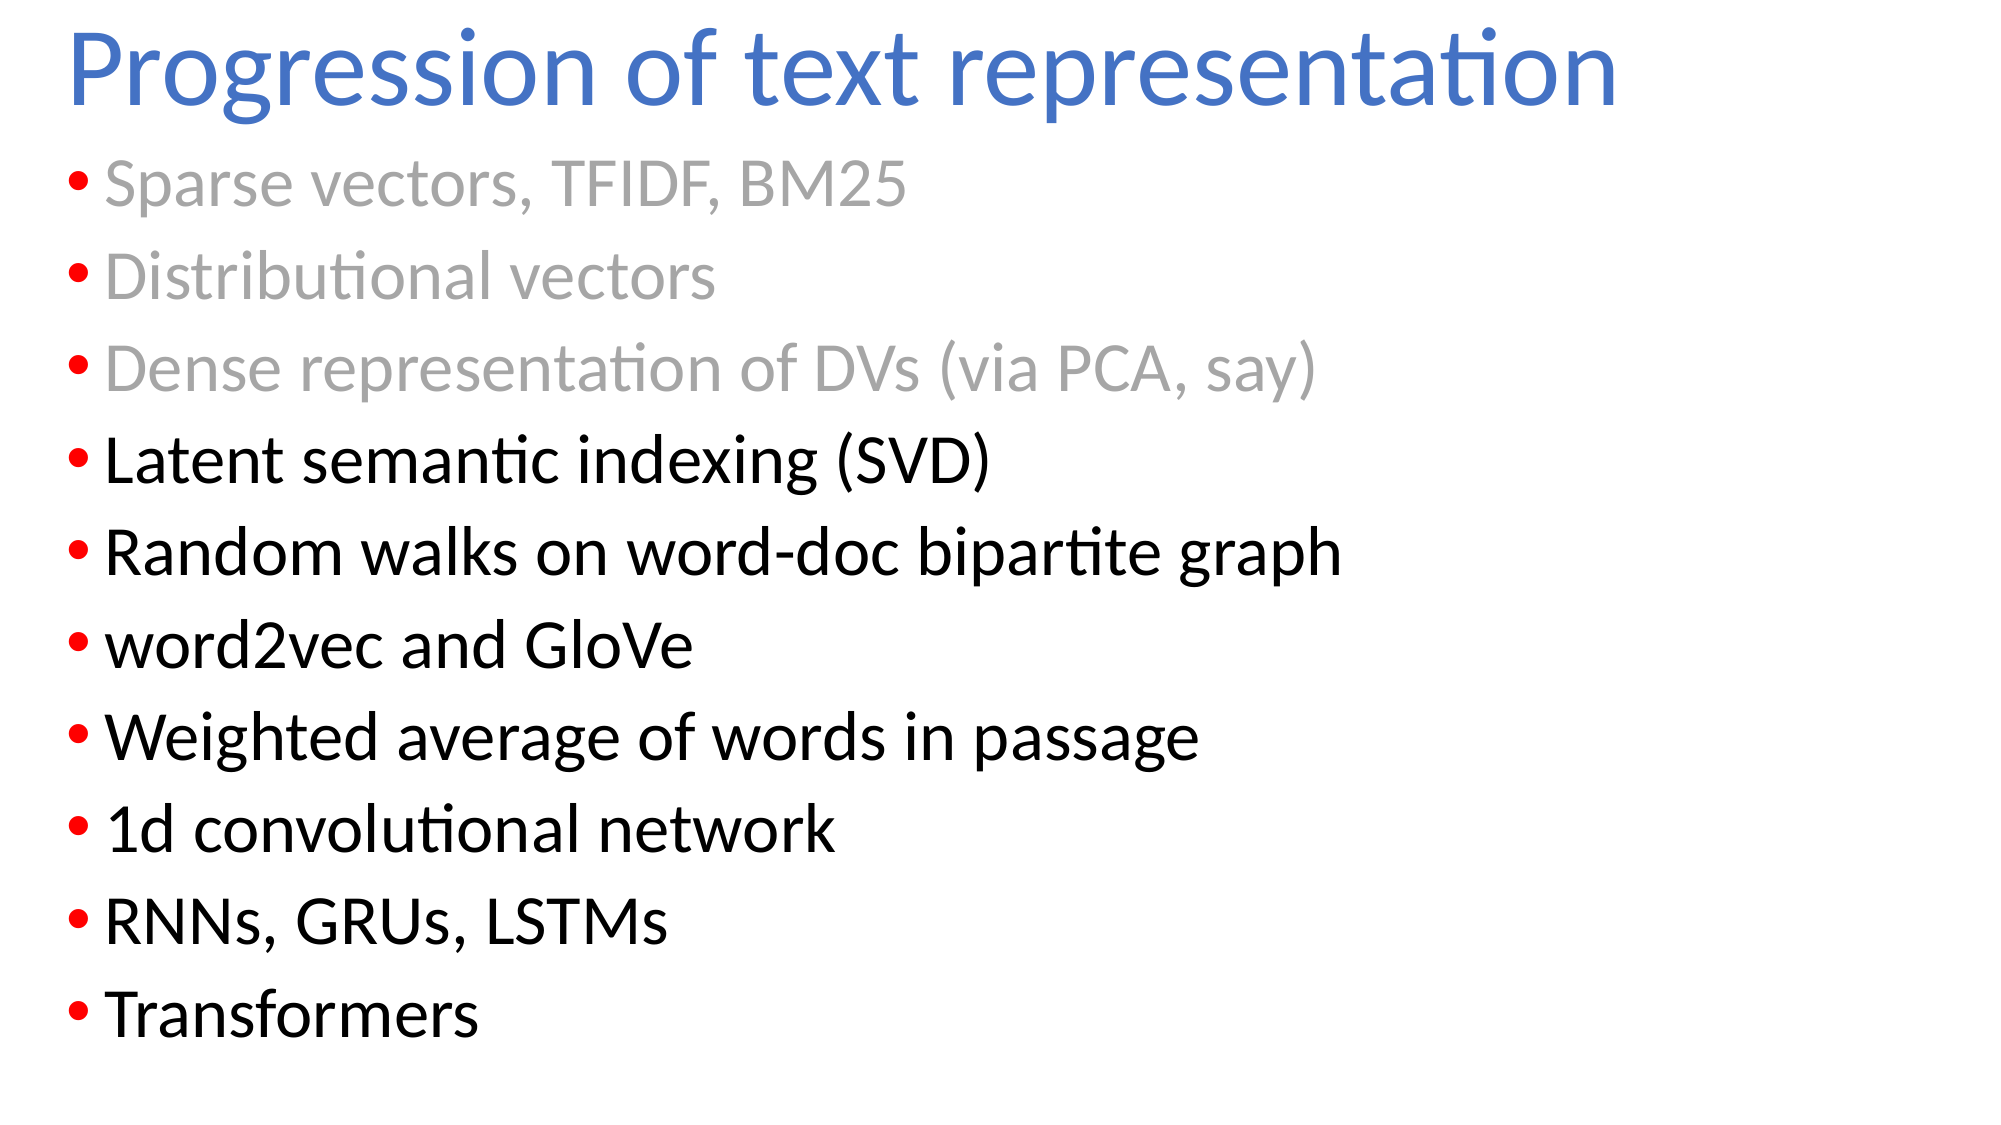

# Progression of text representation
Sparse vectors, TFIDF, BM25
Distributional vectors
Dense representation of DVs (via PCA, say)
Latent semantic indexing (SVD)
Random walks on word-doc bipartite graph
word2vec and GloVe
Weighted average of words in passage
1d convolutional network
RNNs, GRUs, LSTMs
Transformers